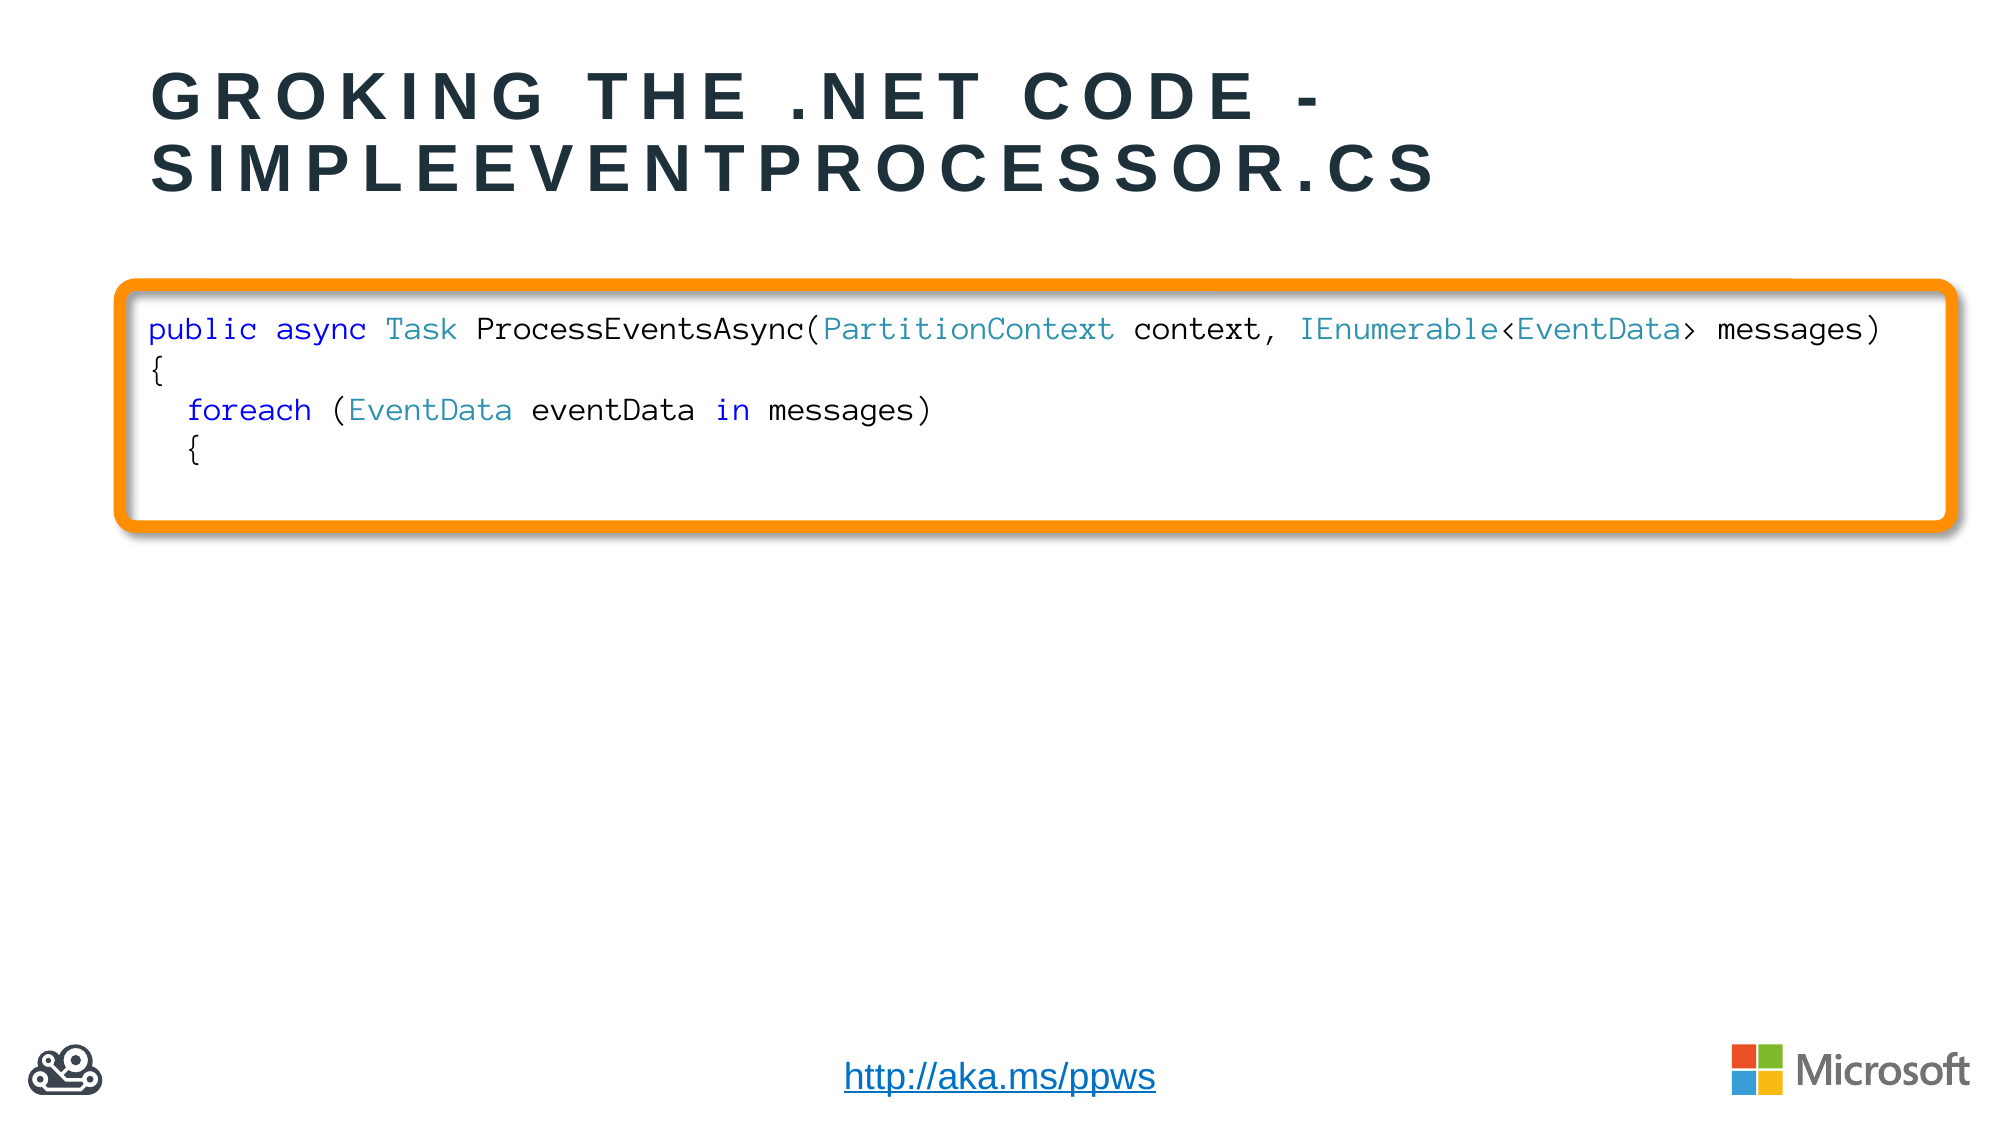

# Groking the .nET code -  SimpleEventProcessor.cs

public async Task ProcessEventsAsync(PartitionContext context, IEnumerable<EventData> messages)
{
  foreach (EventData eventData in messages)
  {